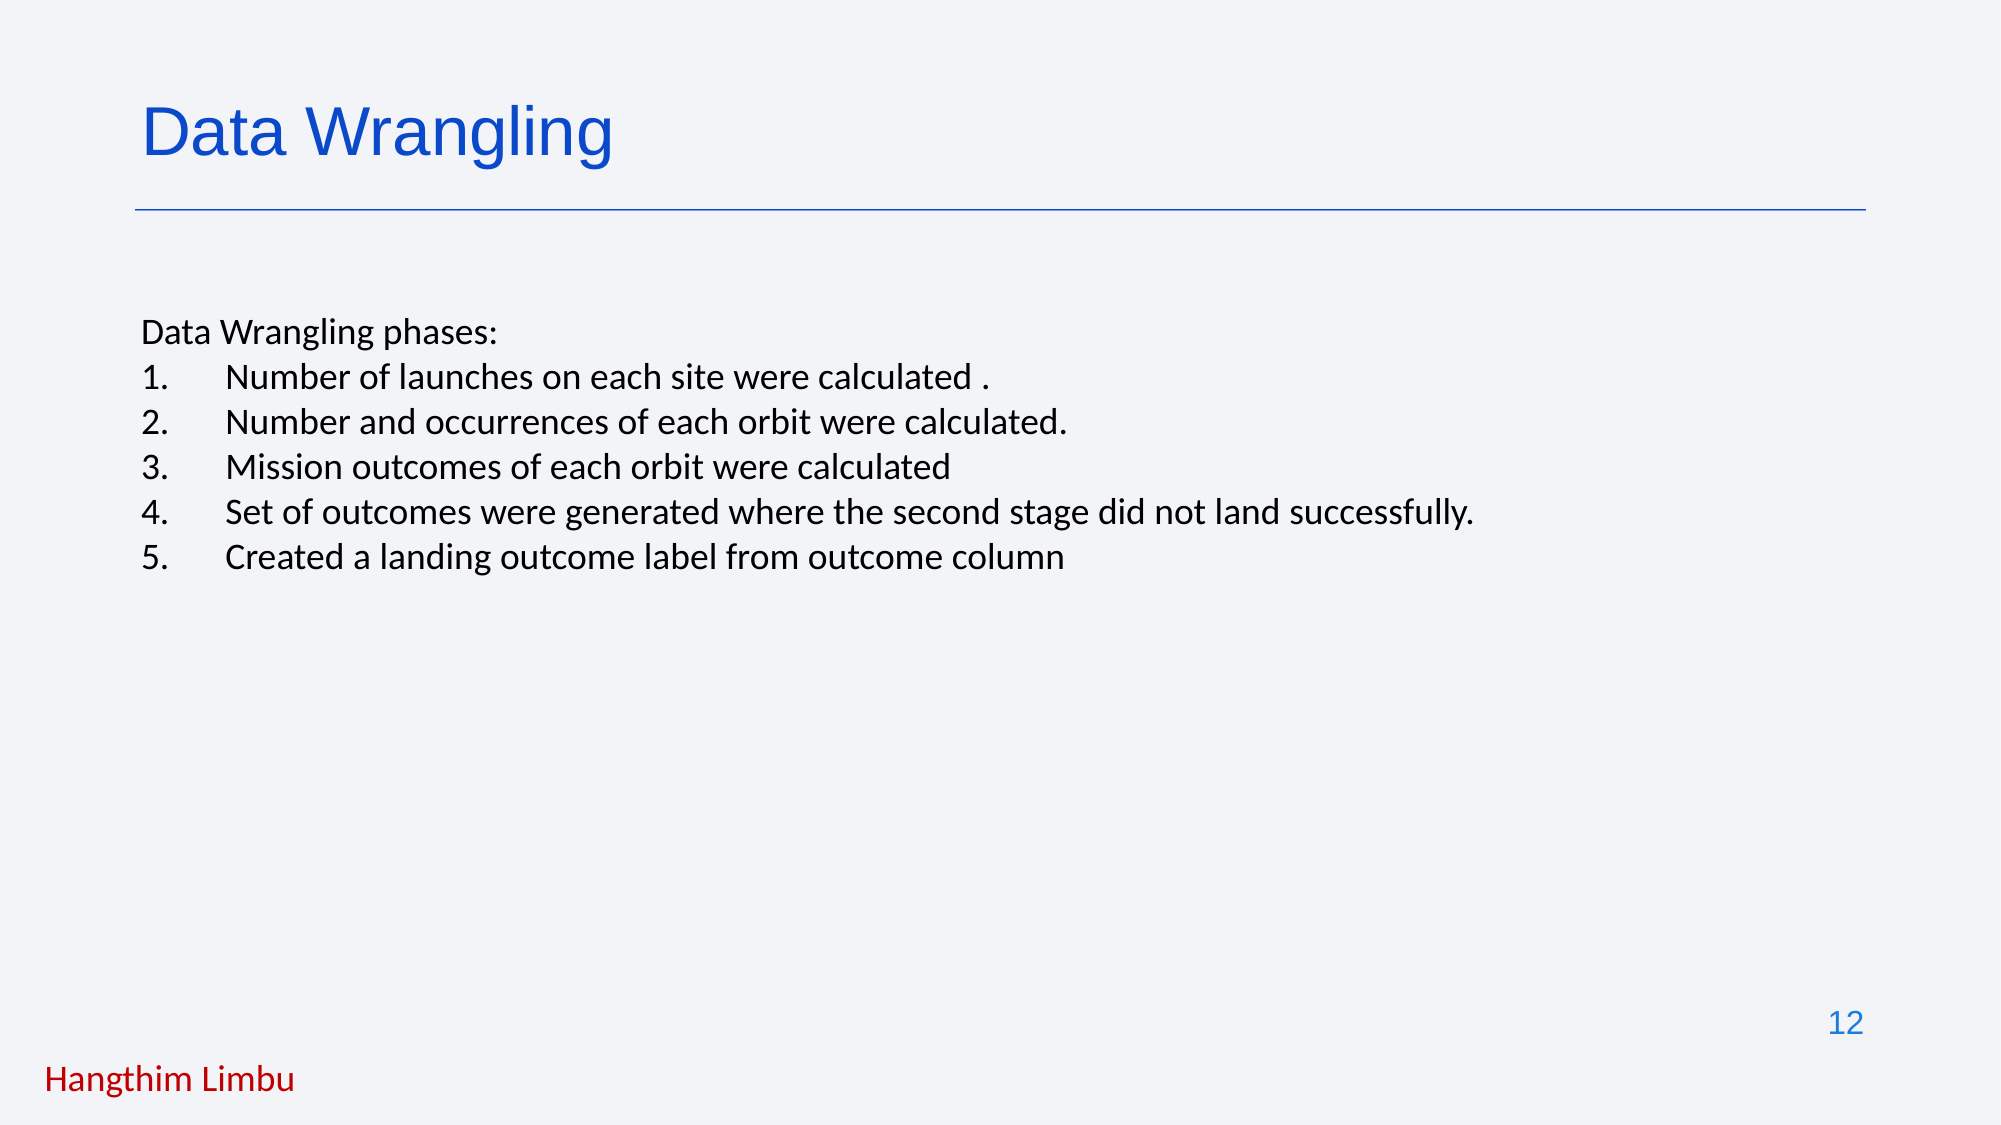

Data Wrangling
Data Wrangling phases:
Number of launches on each site were calculated .
Number and occurrences of each orbit were calculated.
Mission outcomes of each orbit were calculated
Set of outcomes were generated where the second stage did not land successfully.
Created a landing outcome label from outcome column

12